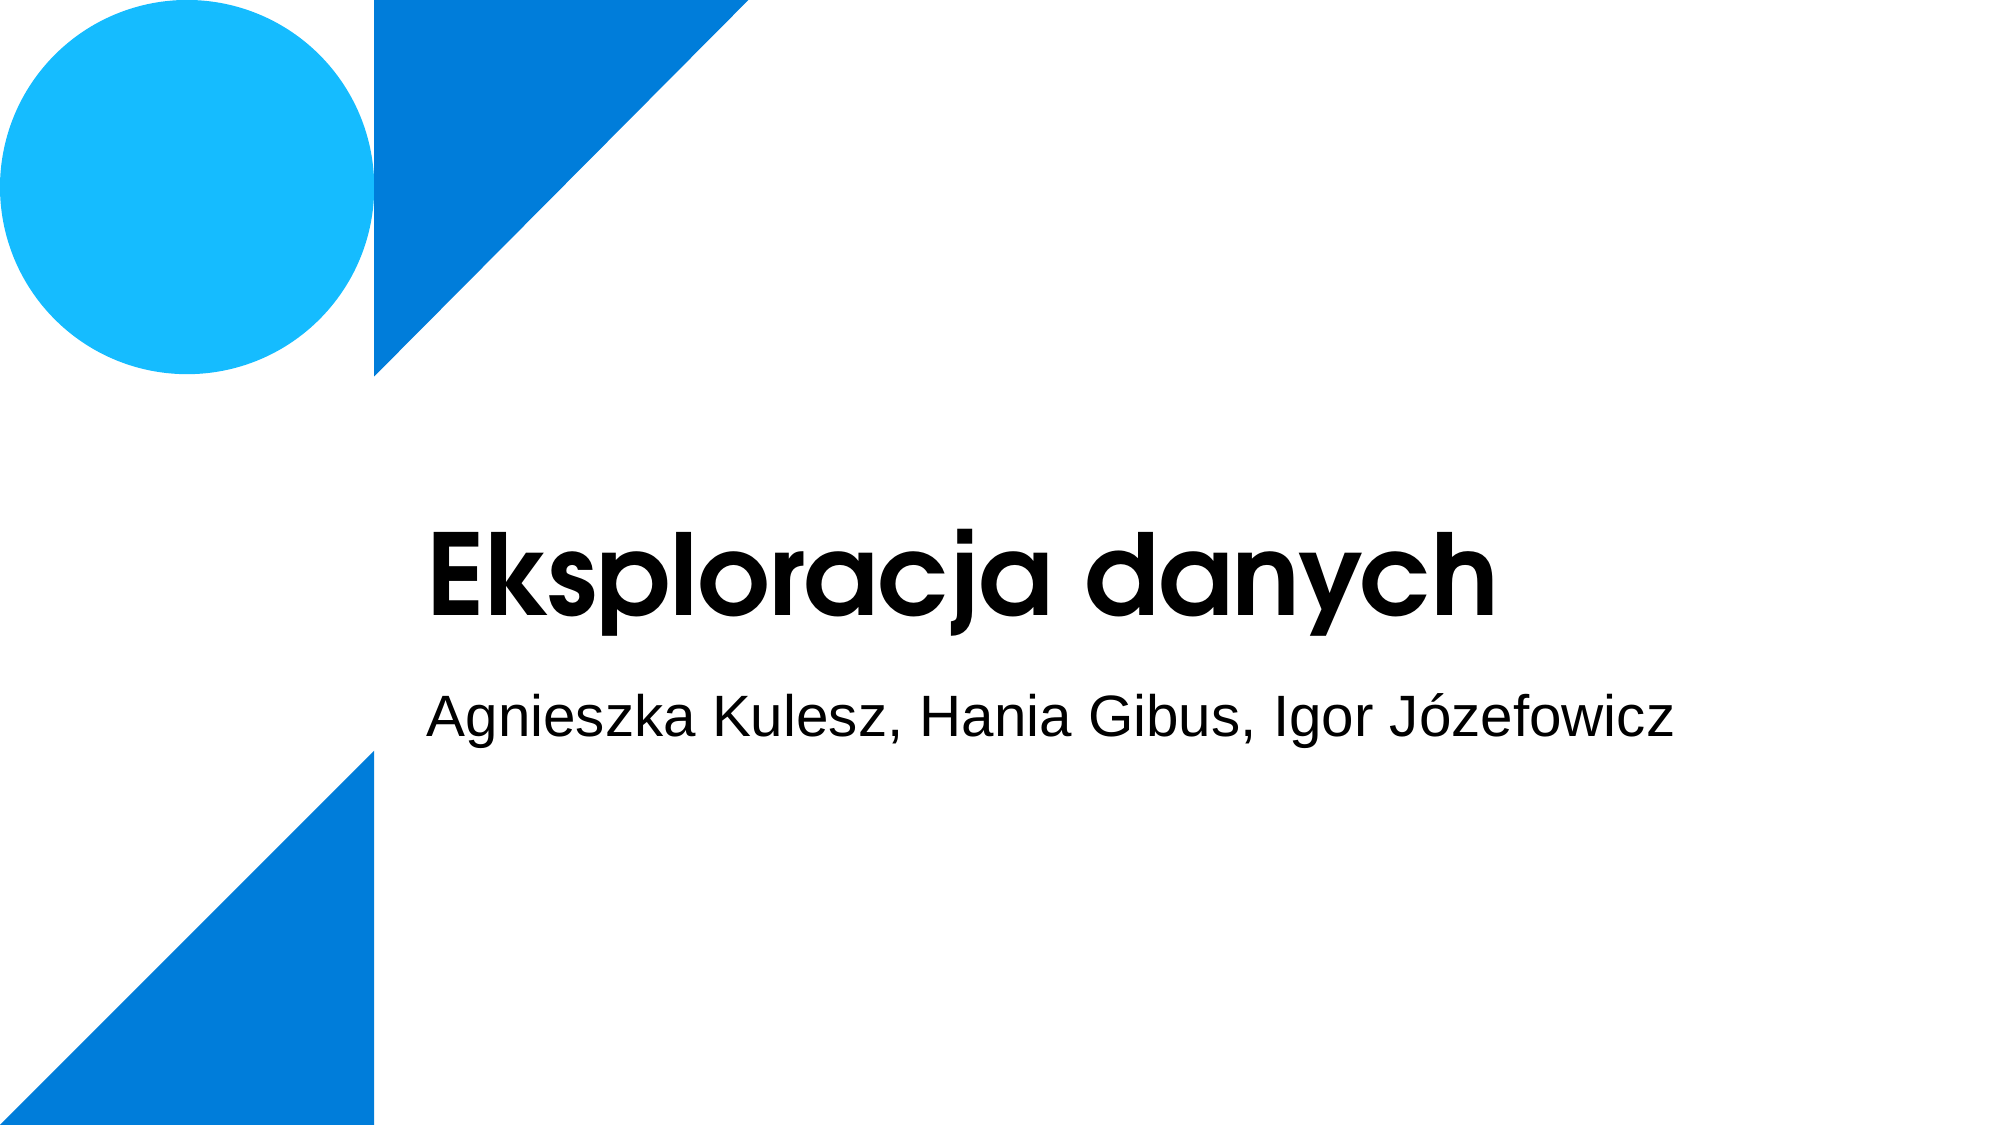

# Eksploracja danych
Agnieszka Kulesz, Hania Gibus, Igor Józefowicz